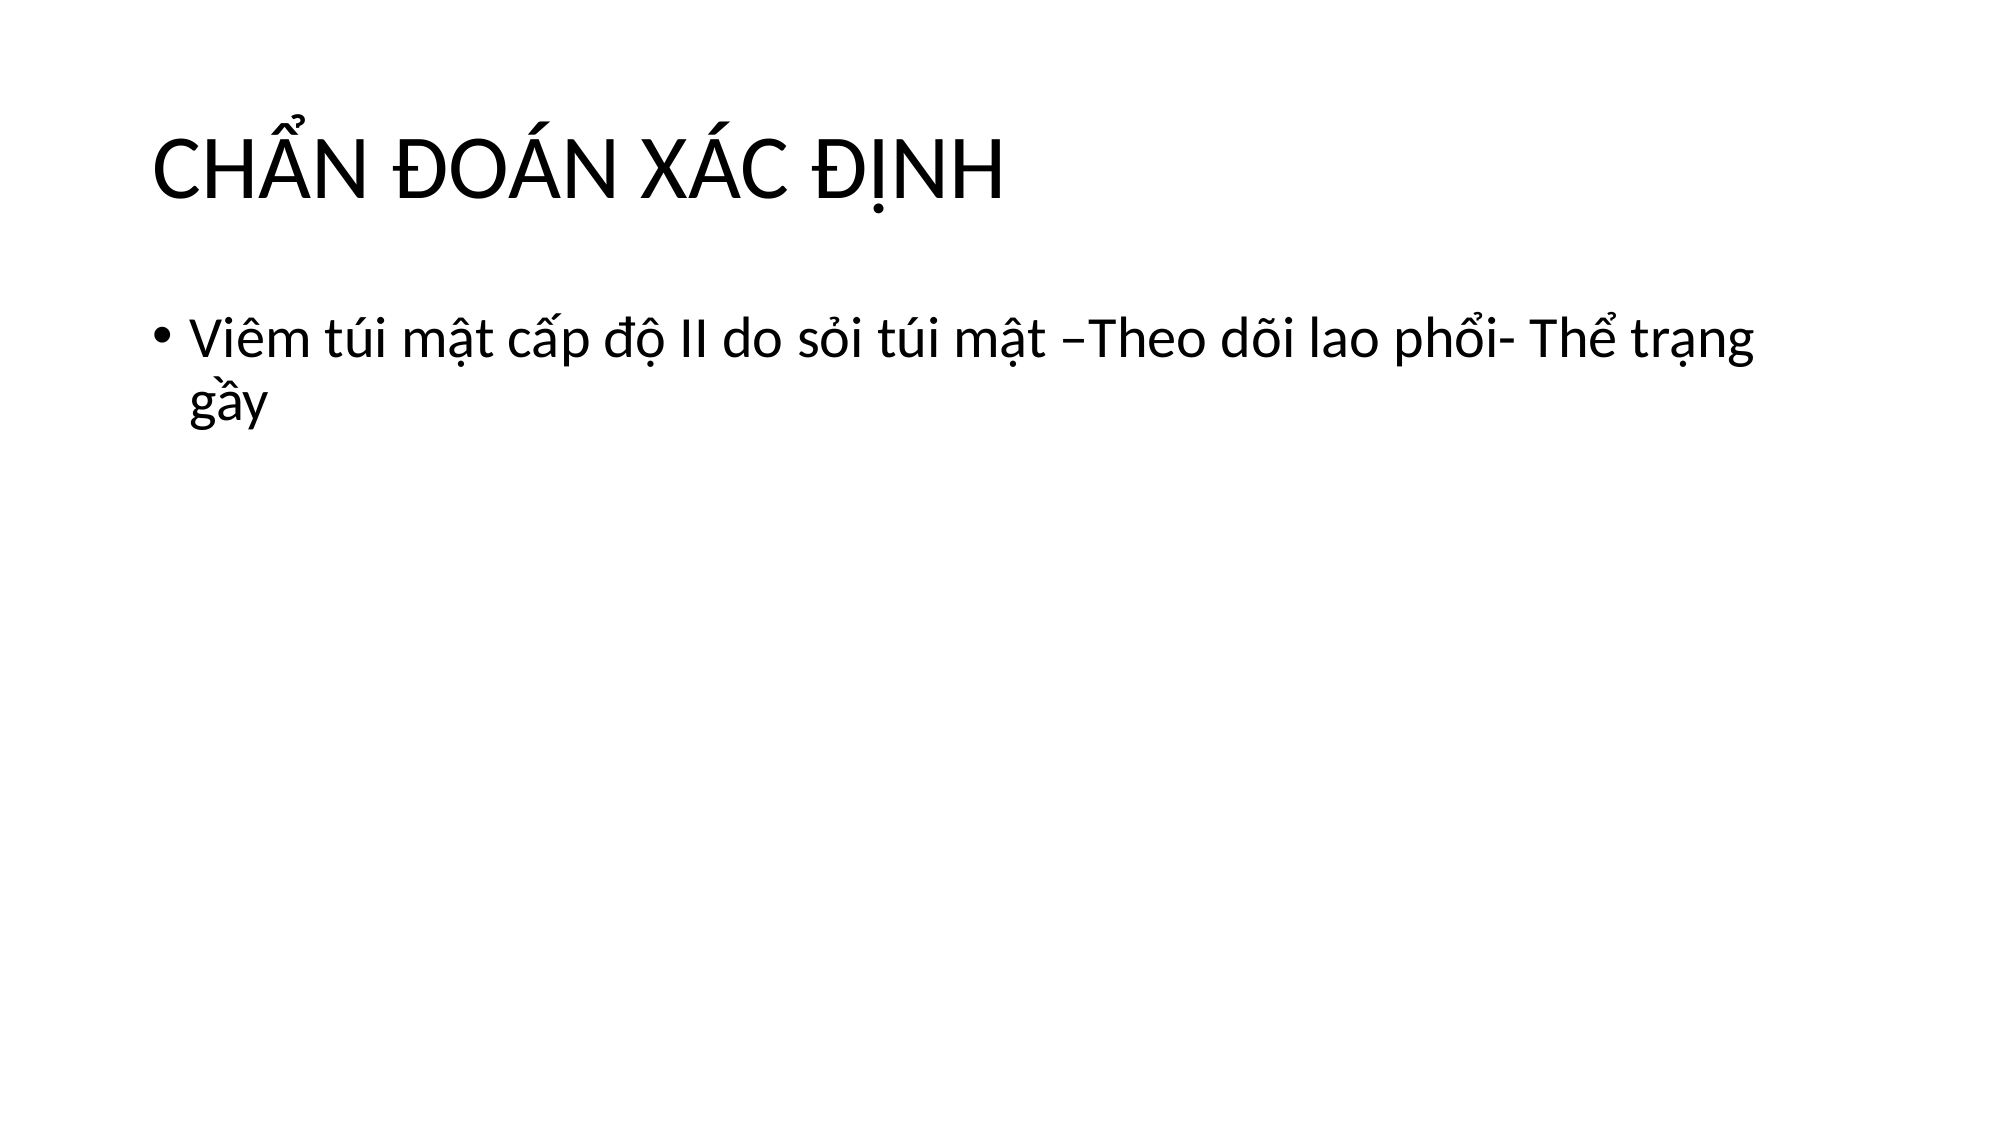

# CHẨN ĐOÁN XÁC ĐỊNH
Viêm túi mật cấp độ II do sỏi túi mật –Theo dõi lao phổi- Thể trạng gầy